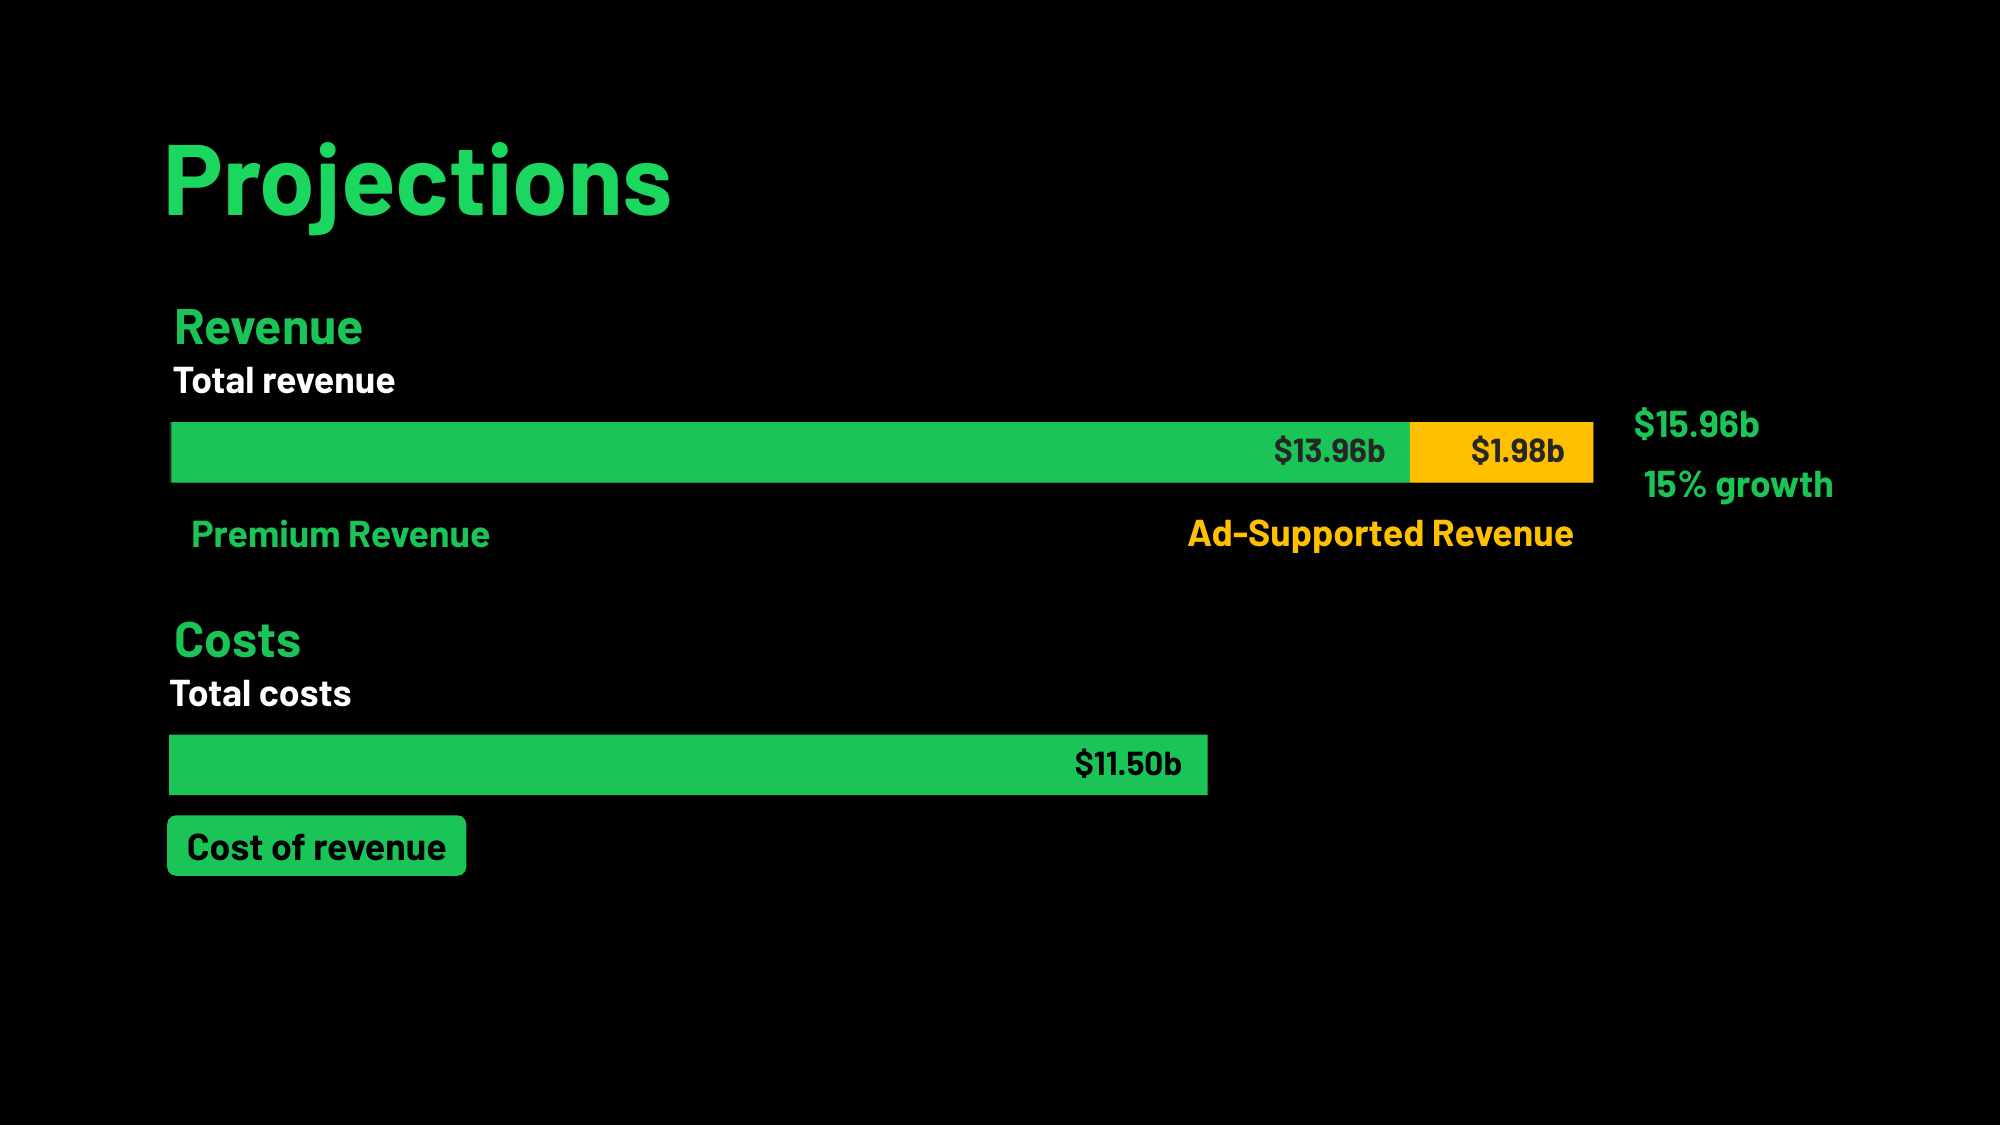

Projections
Revenue
Total revenue
$15.96b
$1.98b

$13.96b
15% growth
Ad-Supported Revenue
Premium Revenue
Costs
Total costs

$11.50b

Cost of revenue
R&D